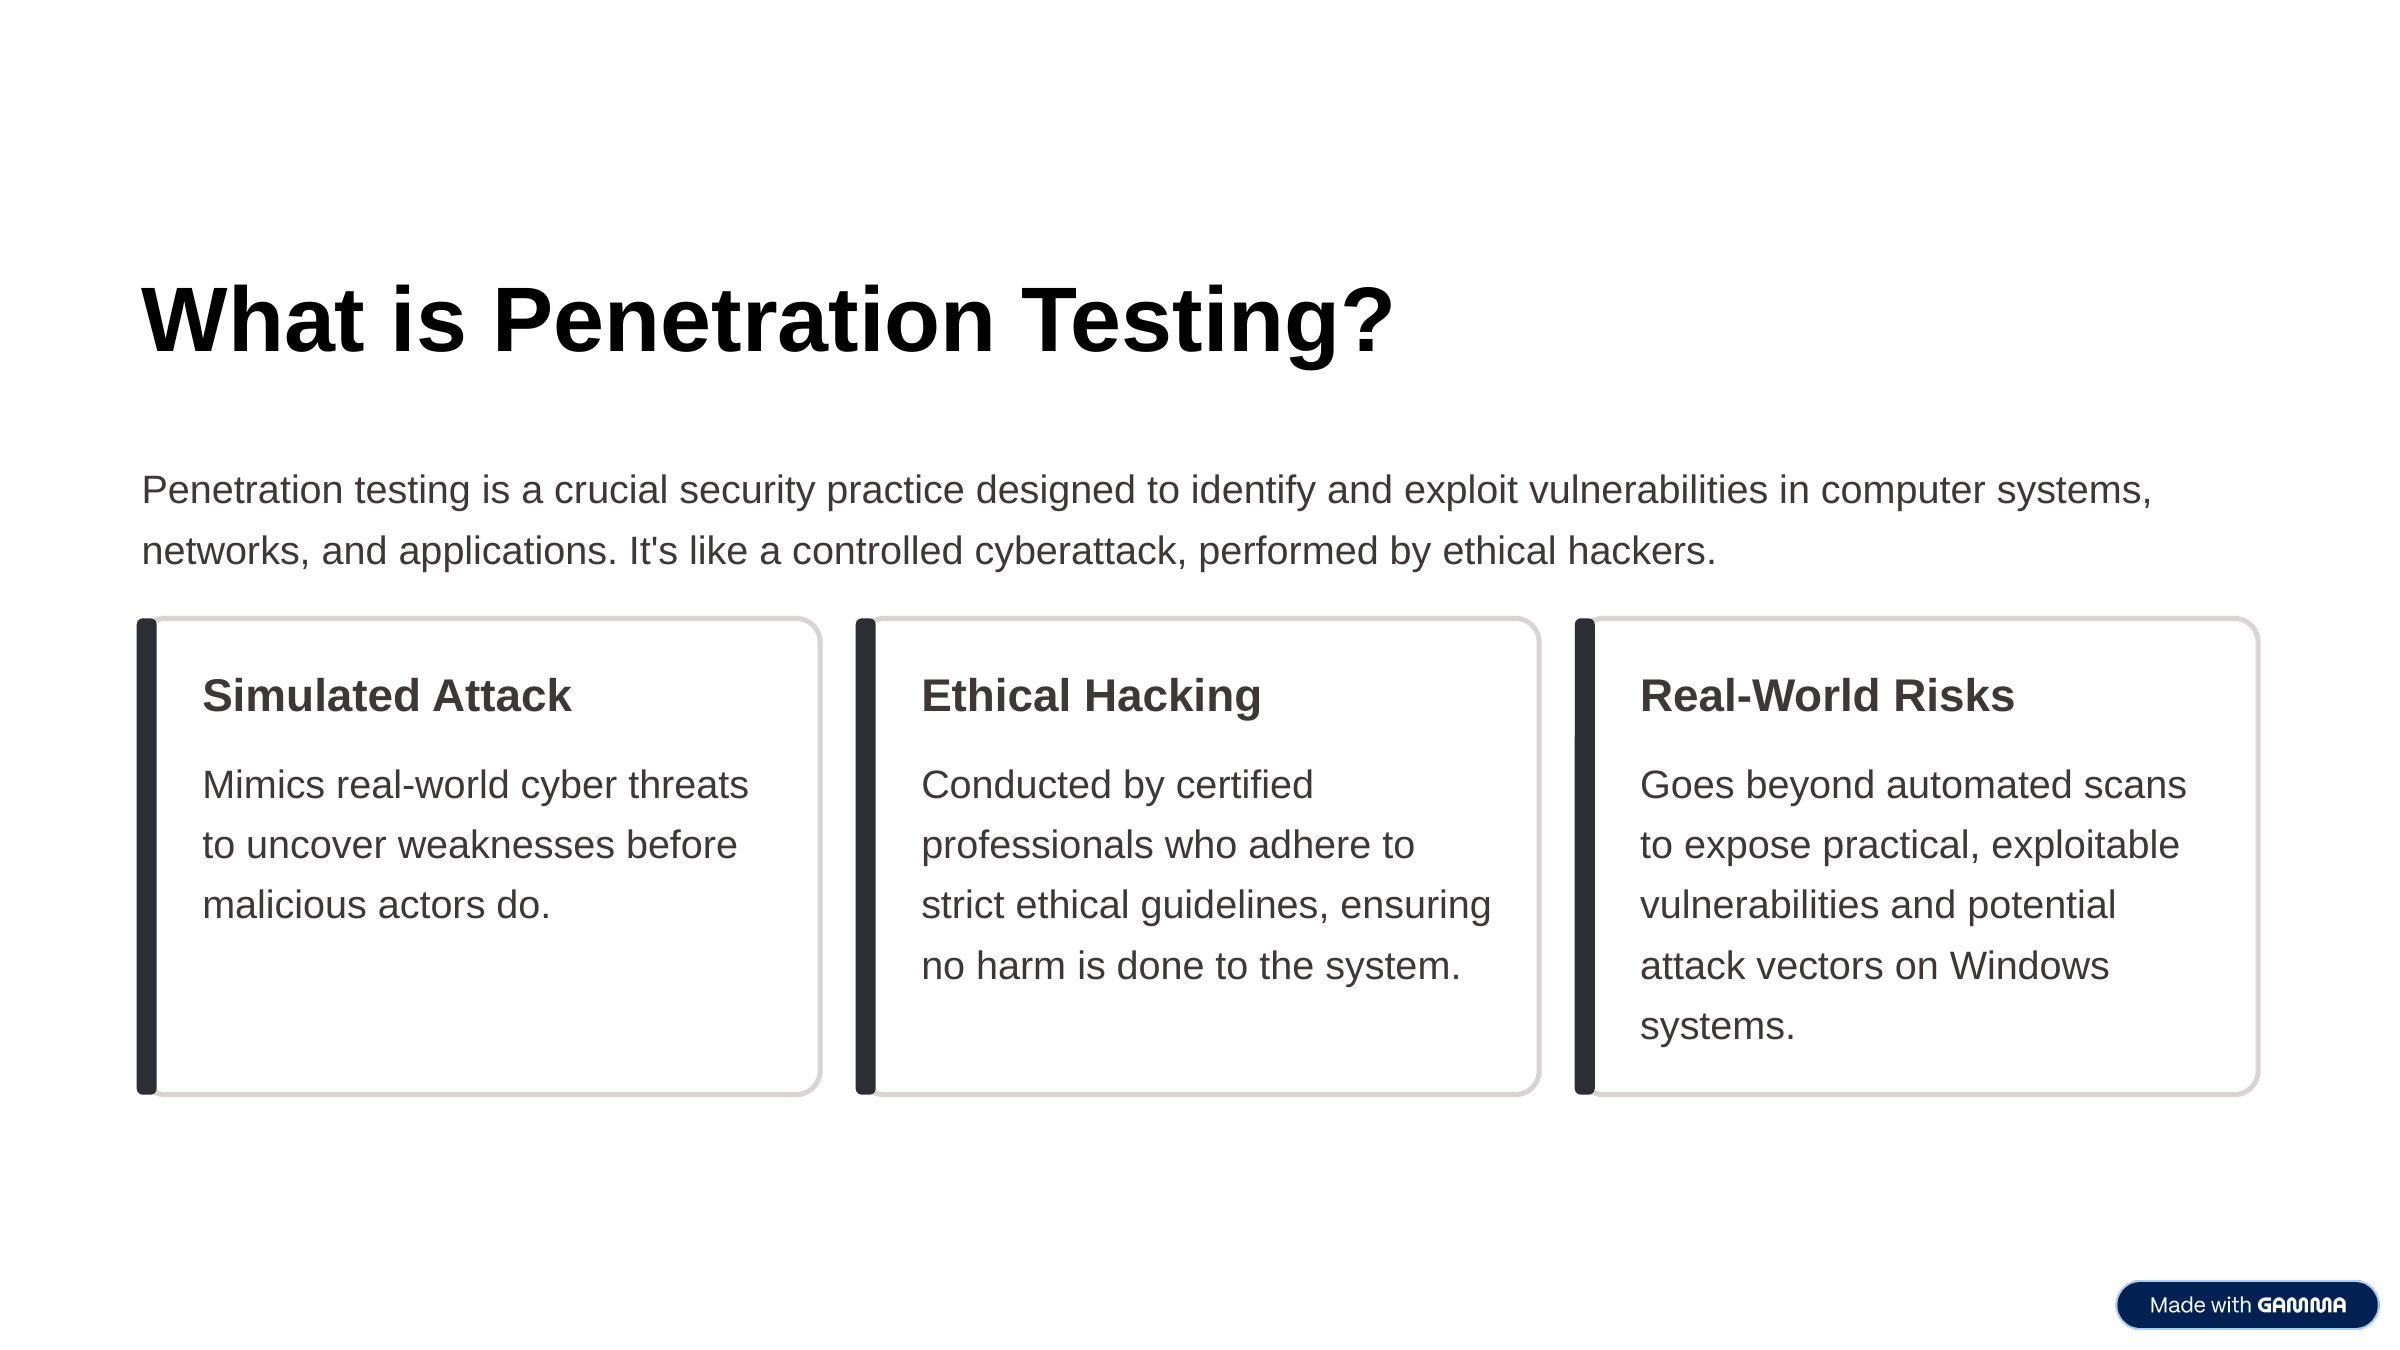

What is Penetration Testing?
Penetration testing is a crucial security practice designed to identify and exploit vulnerabilities in computer systems, networks, and applications. It's like a controlled cyberattack, performed by ethical hackers.

Simulated Attack
Ethical Hacking
Real-World Risks
Mimics real-world cyber threats to uncover weaknesses before malicious actors do.
Conducted by certified professionals who adhere to strict ethical guidelines, ensuring no harm is done to the system.
Goes beyond automated scans to expose practical, exploitable vulnerabilities and potential attack vectors on Windows systems.